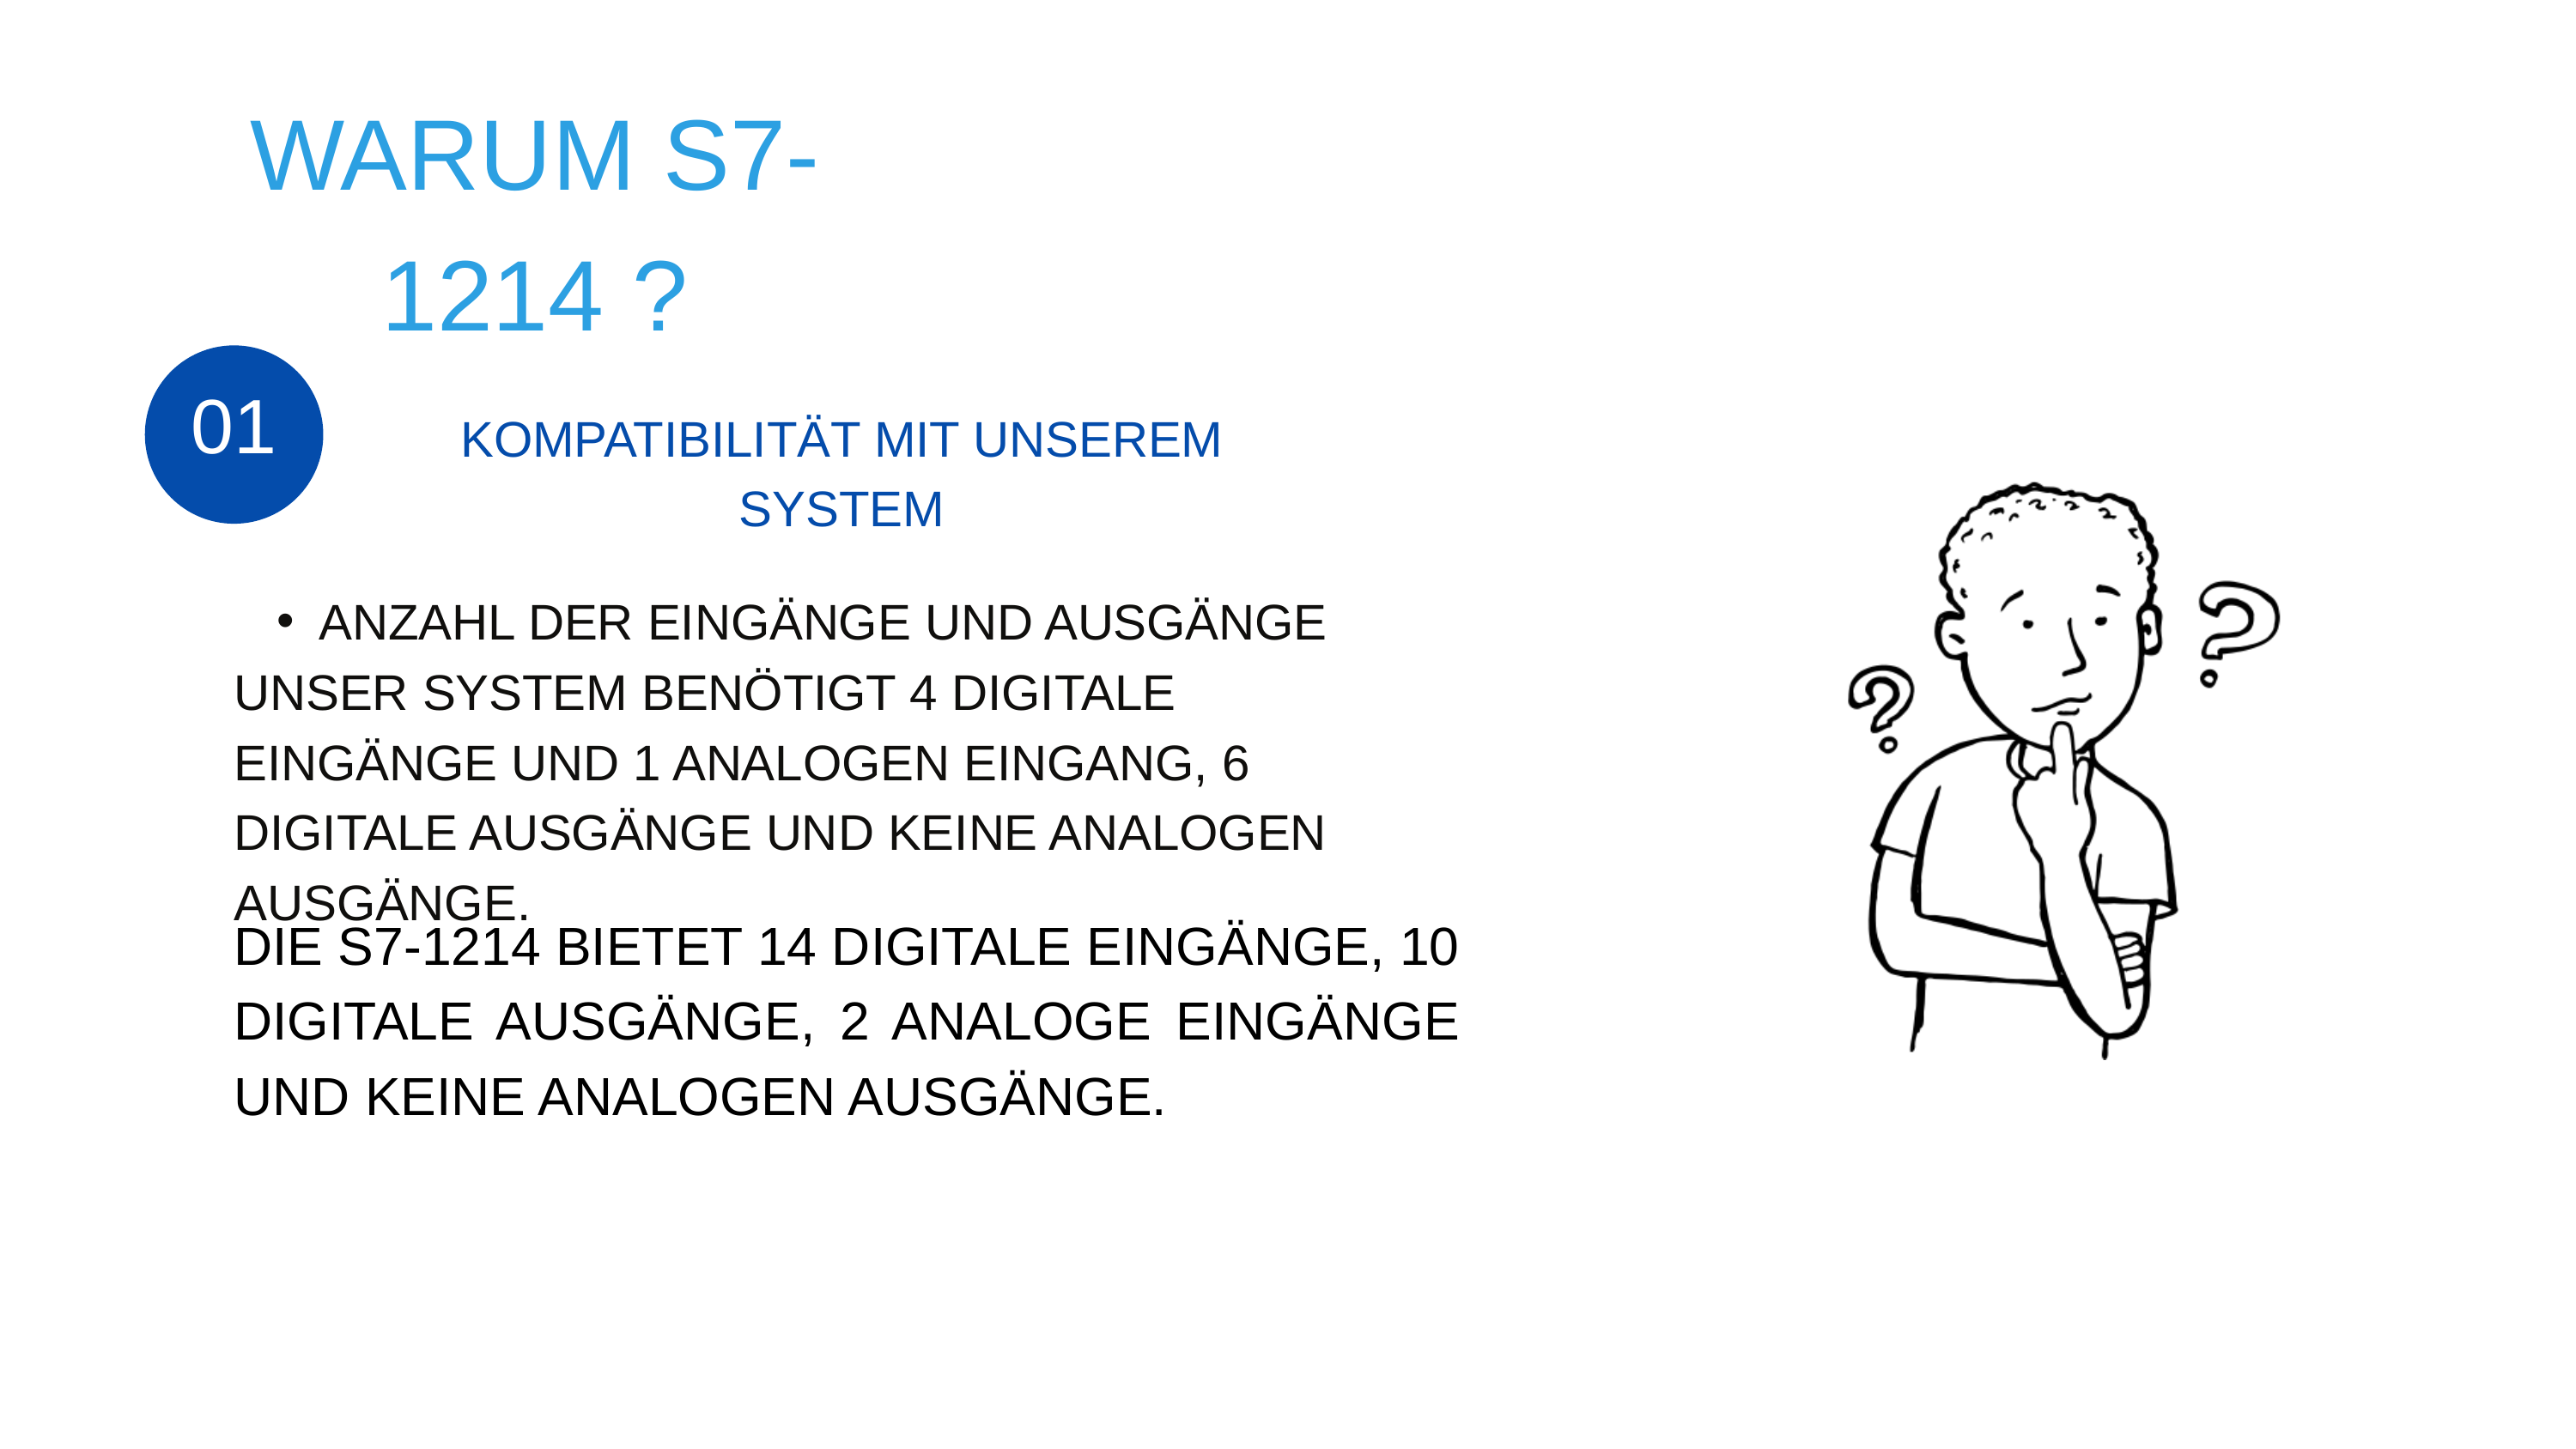

WARUM S7-1214 ?

KOMPATIBILITÄT MIT UNSEREM SYSTEM
01

ANZAHL DER EINGÄNGE UND AUSGÄNGE
UNSER SYSTEM BENÖTIGT 4 DIGITALE EINGÄNGE UND 1 ANALOGEN EINGANG, 6 DIGITALE AUSGÄNGE UND KEINE ANALOGEN AUSGÄNGE.
DIE S7-1214 BIETET 14 DIGITALE EINGÄNGE, 10 DIGITALE AUSGÄNGE, 2 ANALOGE EINGÄNGE UND KEINE ANALOGEN AUSGÄNGE.